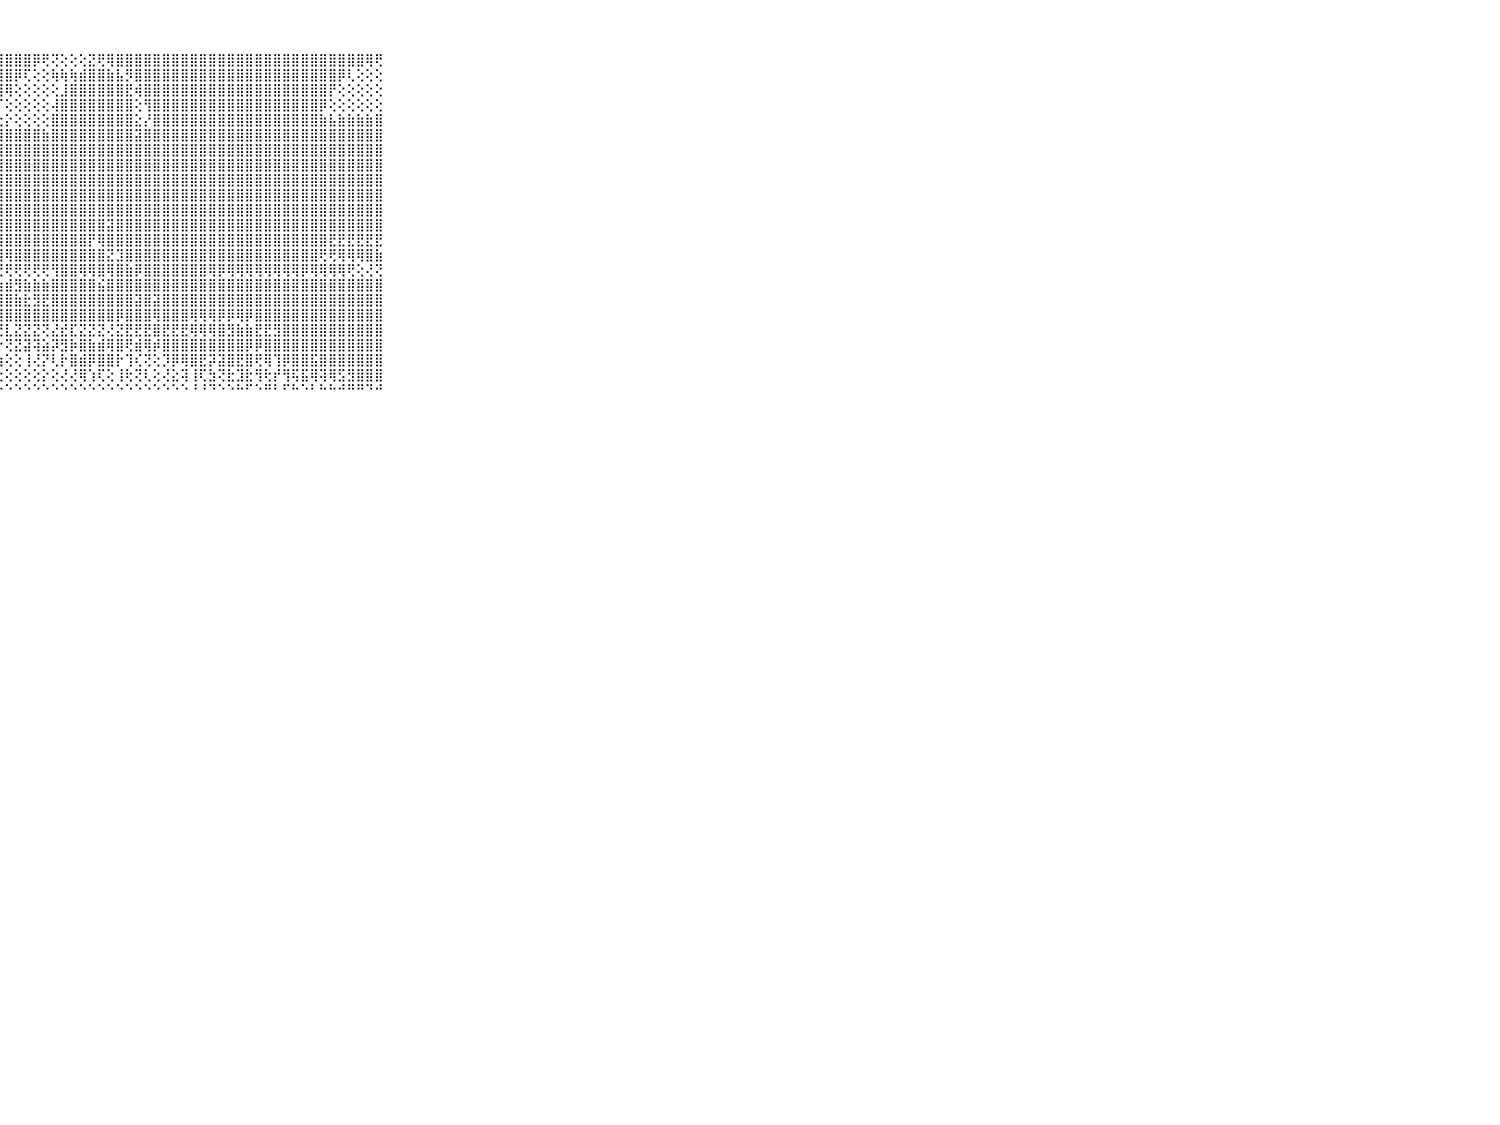

⠀⠀⠀⠀⠀⠀⠀⠀⠀⠀⠀⢸⣿⣿⣿⣿⣿⣿⣿⣿⣿⣿⣿⣿⣿⣿⣿⣿⣿⣿⣿⡿⢟⢝⢕⢕⢕⣝⢟⢿⣿⣿⣿⣿⣿⣿⣿⣿⣿⣿⣿⣿⣿⣿⣿⣿⣿⣿⣿⣿⣿⣿⣿⣿⣿⣿⣿⢿⢟⠀⠀⠀⠀⠀⠀⠀⠀⠀⠀⠀⠀
⠀⠀⠀⠀⠀⠀⠀⠀⠀⠀⠀⢸⣿⣿⣿⣿⣿⣿⣿⣿⣿⣿⣿⣿⣿⣿⣿⣿⣿⡿⢏⢕⢕⢷⢷⢷⣾⣿⣿⣷⣧⡻⣿⣿⣿⣿⣿⣿⣿⣿⣿⣿⣿⣿⣿⣿⣿⣿⣿⣿⣿⣿⣿⣿⡿⢇⢕⢕⢕⠀⠀⠀⠀⠀⠀⠀⠀⠀⠀⠀⠀
⠀⠀⠀⠀⠀⠀⠀⠀⠀⠀⠀⢸⣿⣿⣿⣿⣿⣿⣿⣿⣿⣿⣿⣿⣿⣿⣿⣿⢿⢕⢕⢕⢕⢕⣸⣿⣿⣿⣿⣿⣿⣟⢾⣿⣿⣿⣿⣿⣿⣿⣿⣿⣿⣿⣿⣿⣿⣿⣿⣿⣿⣿⣿⡟⢕⢕⢕⢕⢕⠀⠀⠀⠀⠀⠀⠀⠀⠀⠀⠀⠀
⠀⠀⠀⠀⠀⠀⠀⠀⠀⠀⠀⢸⣿⣿⣿⣿⣿⣿⣿⣿⣿⣿⣿⣿⣿⣿⣿⡏⢕⢕⢕⢕⢕⢼⣿⣿⣿⣿⣿⣿⣿⣿⢕⢻⣿⣿⣿⣿⣿⣿⣿⣿⣿⣿⣿⣿⣿⣿⣿⣿⣿⣿⡿⢕⢕⢕⢕⢕⢕⠀⠀⠀⠀⠀⠀⠀⠀⠀⠀⠀⠀
⠀⠀⠀⠀⠀⠀⠀⠀⠀⠀⠀⢸⣿⣿⣿⣿⣿⣿⣿⣿⣿⣿⣿⣿⣿⣿⣿⣕⡕⢕⢕⢕⢕⣿⣿⣿⣿⣿⣿⣿⣿⣿⣕⡜⣿⣿⣿⣿⣿⣿⣿⣿⣿⣿⣿⣿⣿⣿⣿⣿⣿⣿⣷⣧⣷⣷⣷⣷⣿⠀⠀⠀⠀⠀⠀⠀⠀⠀⠀⠀⠀
⠀⠀⠀⠀⠀⠀⠀⠀⠀⠀⠀⢸⣿⣿⣿⡿⢿⣿⣿⣿⣿⣿⣿⣿⣿⣿⣿⣿⣿⣿⣿⣿⣷⣿⣿⣿⣿⣿⣿⣿⣿⣿⣽⣿⣿⣿⣿⣿⣿⣿⣿⣿⣿⣿⣿⣿⣿⣿⣿⣿⣿⣿⣿⣿⣿⣿⣿⣿⣿⠀⠀⠀⠀⠀⠀⠀⠀⠀⠀⠀⠀
⠀⠀⠀⠀⠀⠀⠀⠀⠀⠀⠀⢸⣿⣿⣿⡕⢕⢕⣹⣿⣿⣿⣿⣿⣿⣿⣿⣿⣿⣿⣿⣿⣿⣿⣿⣿⣿⣿⣿⣿⣿⣿⣿⣿⣿⣿⣿⣿⣿⣿⣿⣿⣿⣿⣿⣿⣿⣿⣿⣿⣿⣿⣿⣿⣿⣿⣿⣿⣿⠀⠀⠀⠀⠀⠀⠀⠀⠀⠀⠀⠀
⠀⠀⠀⠀⠀⠀⠀⠀⠀⠀⠀⢸⣿⣿⣿⡿⢇⢕⢻⣿⣿⣿⣿⣿⣿⣿⣿⣿⣿⣿⣿⣿⣿⣿⣿⣿⣿⣿⣿⣿⣿⣿⣿⣿⣿⣿⣿⣿⣿⣿⣿⣿⣿⣿⣿⣿⣿⣿⣿⣿⣿⣿⣿⣿⣿⣿⣿⣿⣿⠀⠀⠀⠀⠀⠀⠀⠀⠀⠀⠀⠀
⠀⠀⠀⠀⠀⠀⠀⠀⠀⠀⠀⢸⣿⣿⣿⢇⢕⢕⢕⢕⢝⢻⣿⣿⣿⣿⣿⣿⣿⣿⣿⣿⣿⣿⣿⣿⣿⣿⣿⣿⣿⣿⣿⣿⣿⣿⣿⣿⣿⣿⣿⣿⣿⣿⣿⣿⣿⣿⣿⣿⣿⣿⣿⣿⣿⣿⣿⣿⣿⠀⠀⠀⠀⠀⠀⠀⠀⠀⠀⠀⠀
⠀⠀⠀⠀⠀⠀⠀⠀⠀⠀⠀⢸⣿⣿⡏⢕⢕⢕⢕⢕⢕⢜⣿⣿⣿⣿⣿⣿⣿⣿⣿⣿⣿⣿⣿⣿⣿⣿⣿⣿⣿⣿⣿⣿⣿⣿⣿⣿⣿⣿⣿⣿⣿⣿⣿⣿⣿⣿⣿⣿⣿⣿⣿⣿⣿⣿⣿⣿⣿⠀⠀⠀⠀⠀⠀⠀⠀⠀⠀⠀⠀
⠀⠀⠀⠀⠀⠀⠀⠀⠀⠀⠀⢸⣿⢏⢕⢕⢕⢕⢕⣵⣵⣷⣿⣿⣿⣿⣿⣿⣿⣿⣿⣿⣿⣿⣿⣿⣿⣿⣿⣿⣿⣿⣿⣿⣿⣿⣿⣿⣿⣿⣿⣿⣿⣿⣿⣿⣿⣿⣿⣿⣿⣿⣿⣿⣿⣿⣿⣿⣿⠀⠀⠀⠀⠀⠀⠀⠀⠀⠀⠀⠀
⠀⠀⠀⠀⠀⠀⠀⠀⠀⠀⠀⠁⢅⢕⢕⢕⢕⢰⣵⣿⣿⣿⣿⣿⣿⣿⣿⣿⣿⣿⣿⣿⣿⣿⣿⣿⣿⣿⣿⣽⣿⣿⣿⣿⣿⣿⣿⣿⣿⣿⣿⣿⣿⣿⣿⣿⣿⣿⣿⣿⣿⣿⣿⣿⣿⣿⣿⣿⣿⠀⠀⠀⠀⠀⠀⠀⠀⠀⠀⠀⠀
⠀⠀⠀⠀⠀⠀⠀⠀⠀⠀⠀⠀⢜⢿⣷⣕⢕⢜⢟⢻⣿⣿⣿⣿⣿⣿⣿⣿⣿⣿⣿⣿⣿⣿⣿⣿⣿⡟⢿⣿⣿⣿⣿⣿⣿⣿⣿⣿⣿⣿⣿⣿⣿⣿⣿⣿⣿⣿⣿⣿⣿⣿⣿⣟⣟⣟⣟⣟⣟⠀⠀⠀⠀⠀⠀⠀⠀⠀⠀⠀⠀
⠀⠀⠀⠀⠀⠀⠀⠀⠀⠀⠀⢠⡕⢕⢹⣿⣿⣷⣷⣧⣵⣕⣜⡝⡝⢿⢟⢻⢿⣿⣿⣿⣿⣿⣿⣿⣿⣿⣿⣝⣹⣿⣿⣿⣿⣿⣿⣿⣿⣿⣿⣿⣿⣿⣿⣿⣿⣿⣿⣿⣿⣿⢟⢟⢿⢿⢿⣿⣷⠀⠀⠀⠀⠀⠀⠀⠀⠀⠀⠀⠀
⠀⠀⠀⠀⠀⠀⠀⠀⠀⠀⠀⠁⢑⢑⢁⠕⢜⢟⢝⢟⢟⢟⢟⢝⢏⢕⢕⢜⢟⢟⢟⢟⢟⢻⣿⣿⢿⢿⣿⢿⣿⣷⡿⣿⣿⣿⣿⣿⣿⣿⢿⡿⢿⢿⢿⢿⢿⢿⢿⢿⡿⢿⢿⢿⢿⢟⢕⢜⢝⠀⠀⠀⠀⠀⠀⠀⠀⠀⠀⠀⠀
⠀⠀⠀⠀⠀⠀⠀⠀⠀⠀⠀⢱⢵⣷⣷⣾⣗⣷⣷⣷⣷⣼⣷⣾⣿⣷⣿⣷⣾⣻⣷⣷⣷⣿⣿⣿⣿⣿⣮⣿⣿⣿⣿⣿⣿⣿⣿⣿⣿⣿⣿⣿⣿⣿⣿⣿⣿⣿⣿⣿⣿⣿⣿⣿⣿⣿⣿⣿⣿⠀⠀⠀⠀⠀⠀⠀⠀⠀⠀⠀⠀
⠀⠀⠀⠀⠀⠀⠀⠀⠀⠀⠀⢸⣿⣷⣿⣝⣿⣿⣿⣿⣽⣽⣿⣿⣽⣿⣿⣿⣿⣷⣗⣻⣟⣿⣿⣿⣿⣿⣿⣿⣿⣿⣽⣿⣽⣿⣿⣿⣿⣿⣿⣿⣿⣿⣿⣿⣿⣿⣿⣿⣿⣿⣿⣿⣿⣿⣿⣿⣿⠀⠀⠀⠀⠀⠀⠀⠀⠀⠀⠀⠀
⠀⠀⠀⠀⠀⠀⠀⠀⠀⠀⠀⢸⣿⣿⣿⣿⣿⣿⣿⣿⣿⣿⣿⣿⣿⣿⣿⣿⣿⣿⣿⣿⣿⣿⣿⣿⣿⣿⣿⣿⡿⣿⣿⣿⢿⣿⣿⣿⢿⢿⢿⡿⡿⢿⡿⣿⣿⣿⣿⣿⣿⣿⣿⣿⣿⣿⣿⣿⣿⠀⠀⠀⠀⠀⠀⠀⠀⠀⠀⠀⠀
⠀⠀⠀⠀⠀⠀⠀⠀⠀⠀⠀⢜⢻⢟⢟⢟⣻⡟⢟⢻⢞⢏⢕⢏⢝⡝⢝⣝⣇⣝⣝⣝⢝⣜⣞⣏⣝⣝⣝⢜⣝⣟⣟⣟⣿⣟⣟⣟⢿⢿⢿⣿⣻⣷⣷⣟⣟⣻⣿⣿⣿⣿⣿⣿⣿⣿⣿⣿⣿⠀⠀⠀⠀⠀⠀⠀⠀⠀⠀⠀⠀
⠀⠀⠀⠀⠀⠀⠀⠀⠀⠀⠀⢕⢕⢝⢕⢕⡜⢝⢝⢱⢟⢕⢕⢵⢇⢕⢕⡗⢝⣝⣽⢽⣵⡽⣻⡷⣿⣷⣾⢿⣿⢟⣾⢿⡾⣿⣿⣿⣿⣿⣿⣿⣿⣿⡿⡿⣿⣿⣿⣿⣿⣿⣿⣿⣿⣿⣿⣿⣿⠀⠀⠀⠀⠀⠀⠀⠀⠀⠀⠀⠀
⠀⠀⠀⠀⠀⠀⠀⠀⠀⠀⠀⢔⢕⢱⢵⢳⢗⢳⢵⢕⡕⢕⢱⢜⢟⢞⢕⢵⢕⢕⢸⢜⡝⢇⡗⣿⣾⡿⣿⣿⡗⢹⢎⢝⢕⡹⡿⢿⣿⣟⡽⣽⣿⣟⣿⢟⢿⢹⡿⣿⣿⣯⣿⣿⣿⣿⣿⣿⣿⠀⠀⠀⠀⠀⠀⠀⠀⠀⠀⠀⠀
⠀⠀⠀⠀⠀⠀⠀⠀⠀⠀⠀⠁⢕⢕⢕⢕⢕⢕⢜⢕⢕⢕⢕⢜⢕⢕⢕⢕⢕⢕⢕⢕⡕⢕⢜⢜⢿⢱⢏⢕⢸⢗⢝⢇⢕⢜⣕⢽⢸⢏⣳⢝⣗⣹⣗⢻⢗⡞⢻⢯⣯⢿⢽⢿⣫⣻⣿⣿⣿⠀⠀⠀⠀⠀⠀⠀⠀⠀⠀⠀⠀
⠀⠀⠀⠀⠀⠀⠀⠀⠀⠀⠀⠑⠑⠑⠑⠑⠑⠑⠑⠑⠑⠑⠑⠑⠑⠑⠑⠑⠑⠑⠑⠑⠑⠑⠑⠑⠑⠑⠑⠑⠑⠑⠑⠑⠑⠑⠑⠑⠘⠘⠙⠑⠑⠓⠋⠑⠛⠃⠋⠓⠑⠃⠓⠓⠚⠛⠛⠙⠚⠀⠀⠀⠀⠀⠀⠀⠀⠀⠀⠀⠀